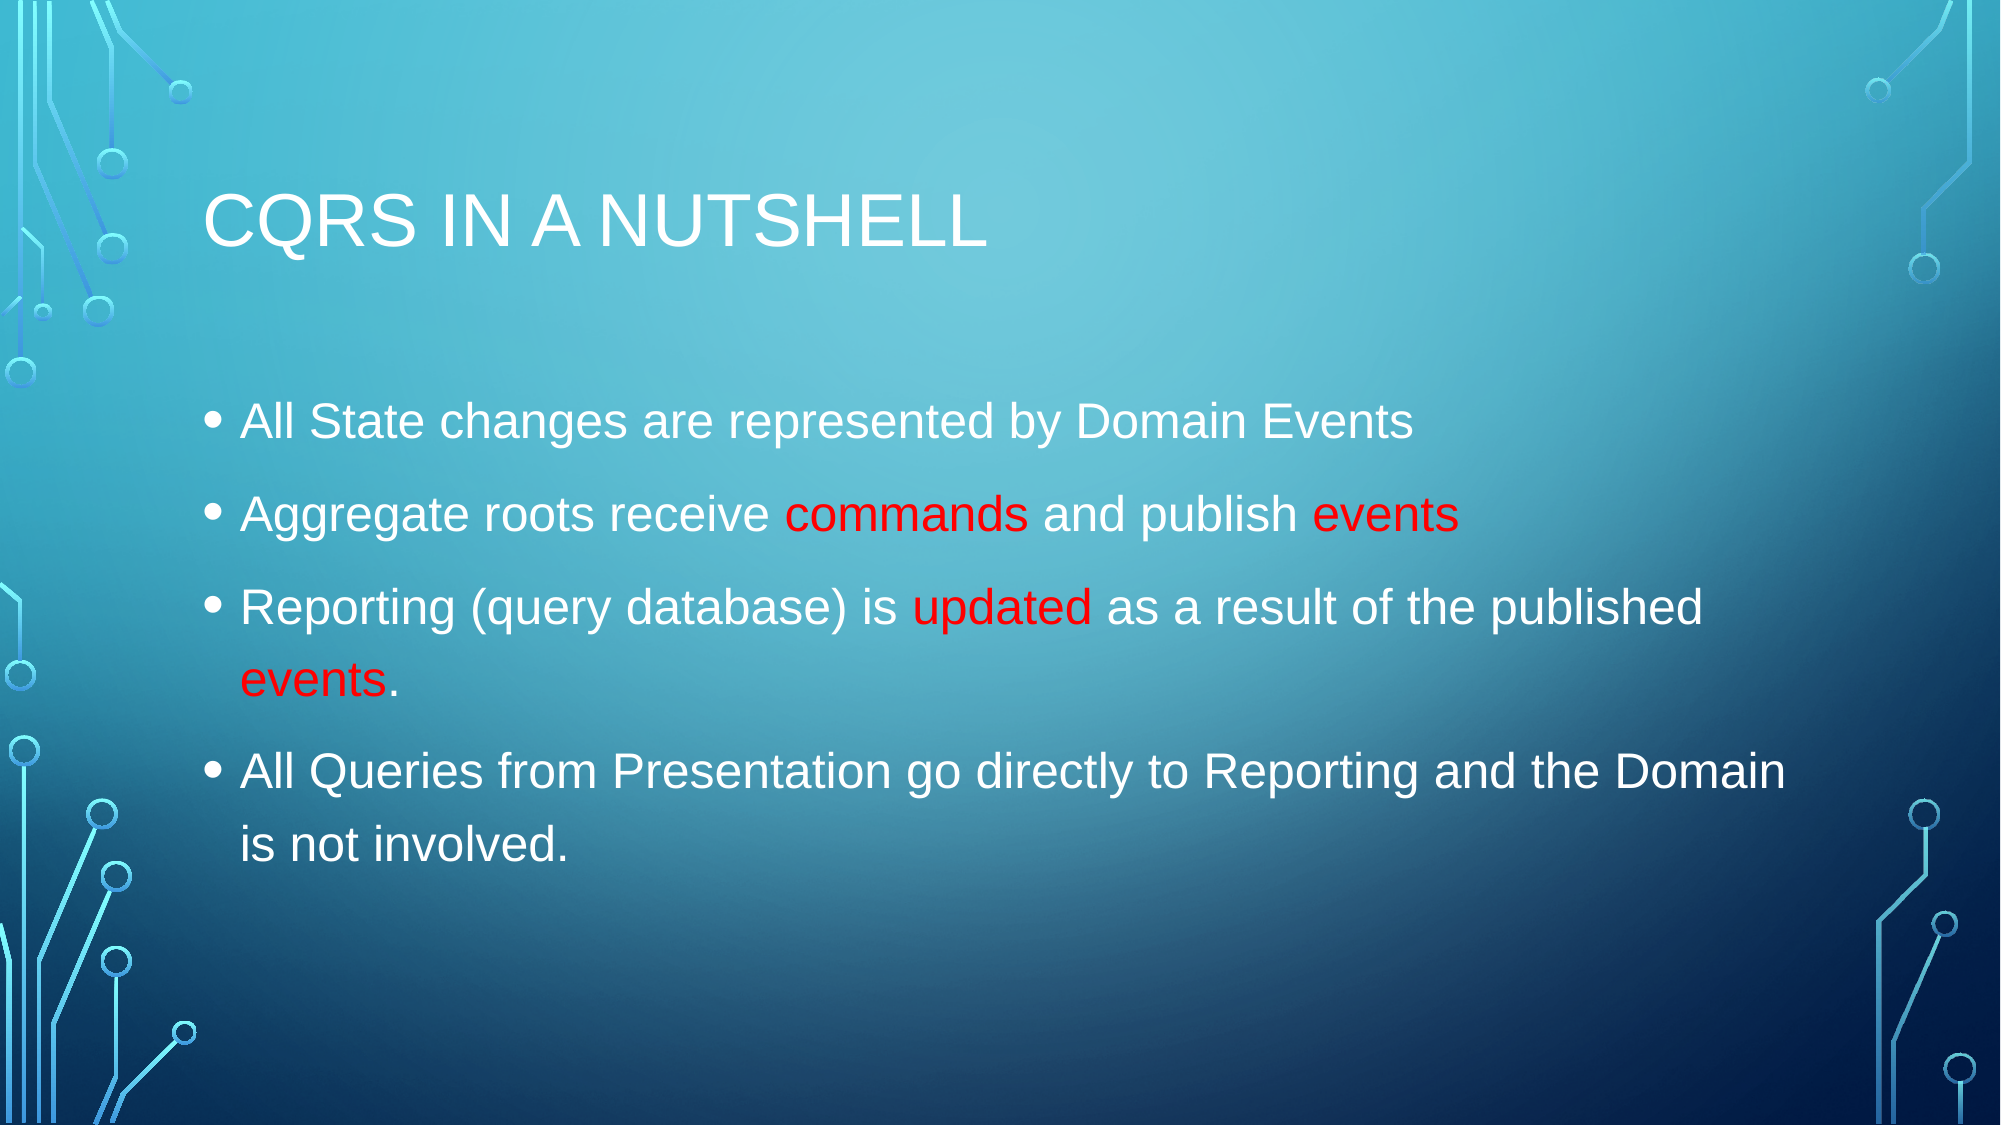

# CQRS in a nutshell
All State changes are represented by Domain Events
Aggregate roots receive commands and publish events
Reporting (query database) is updated as a result of the published events.
All Queries from Presentation go directly to Reporting and the Domain is not involved.